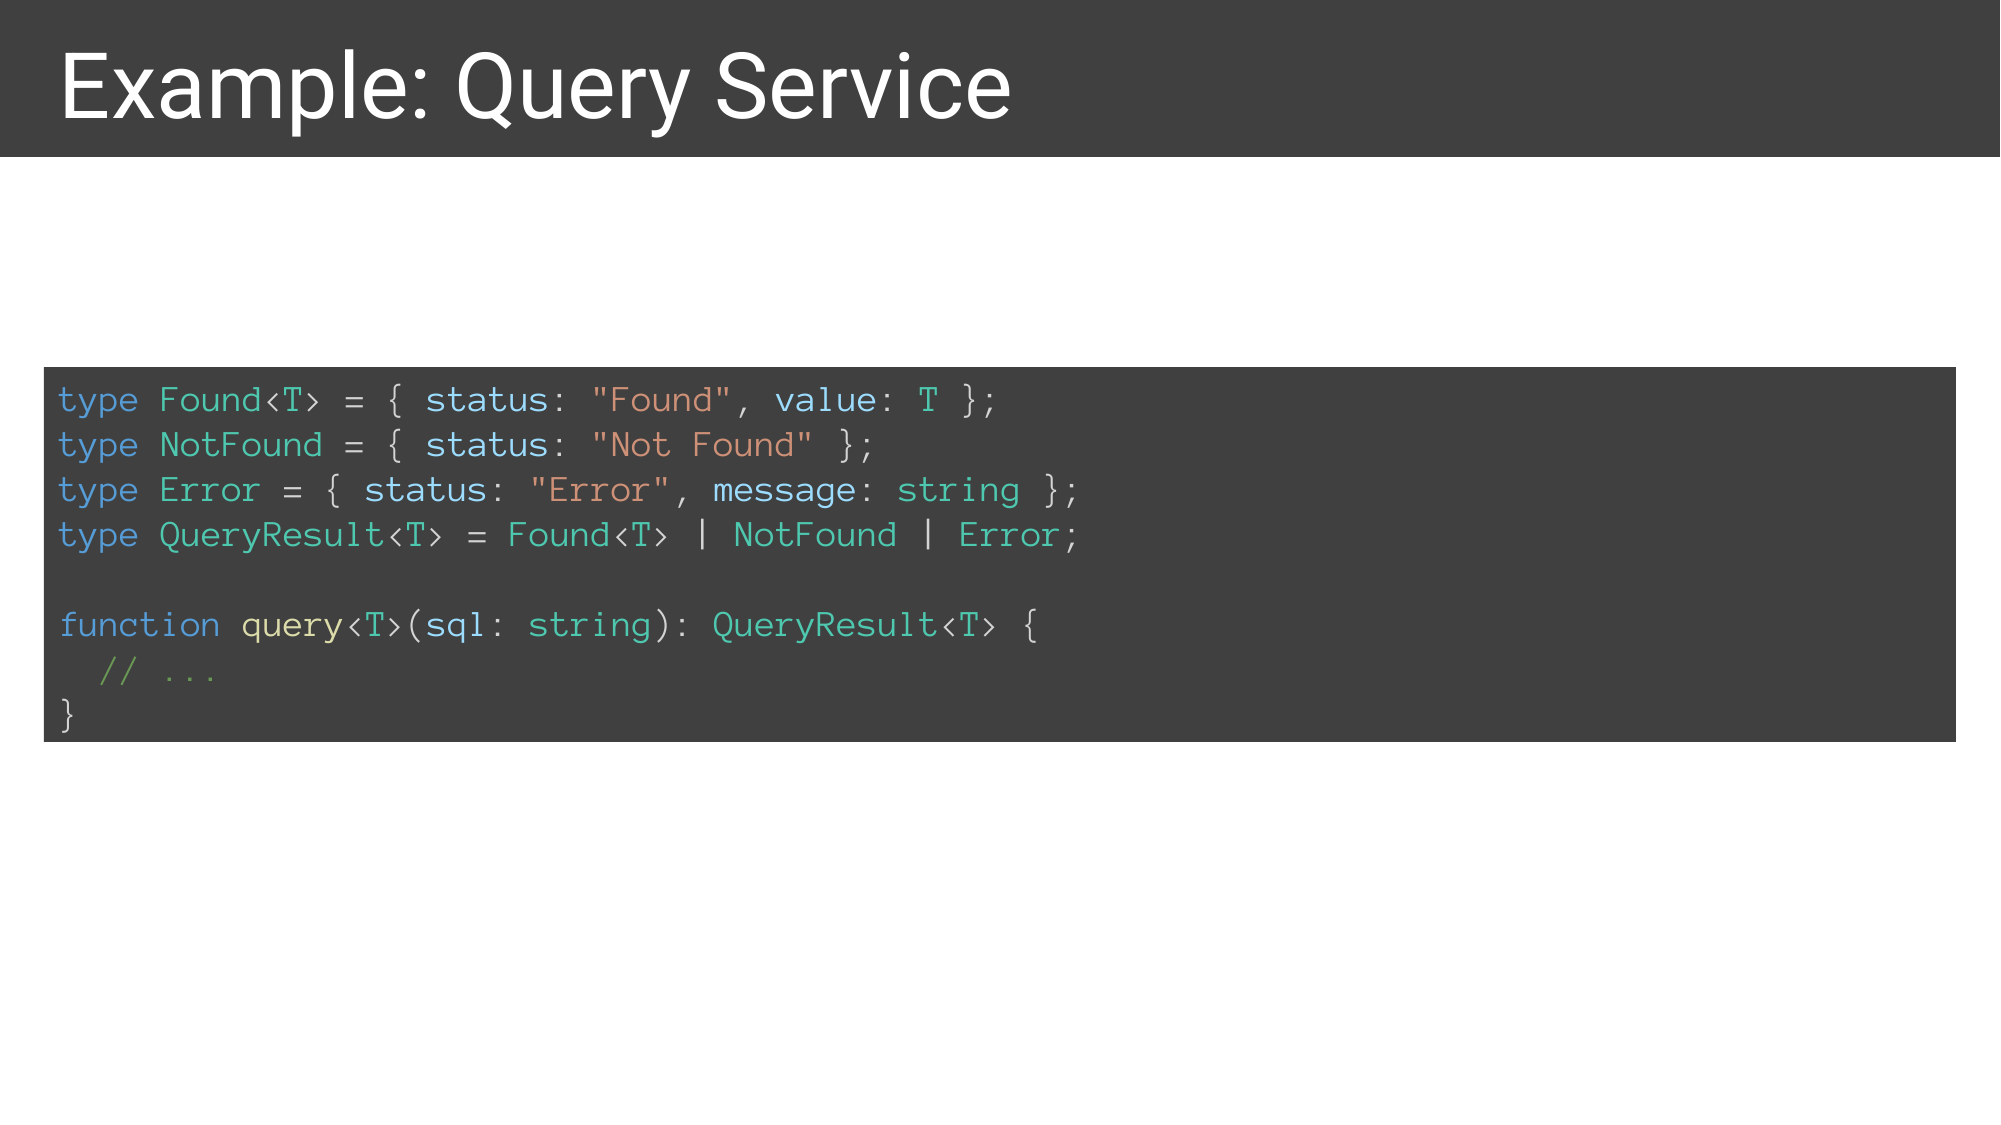

# Example: Query Service

type Found<T> = { status: "Found", value: T };
type NotFound = { status: "Not Found" };
type Error = { status: "Error", message: string };
type QueryResult<T> = Found<T> | NotFound | Error;
function query<T>(sql: string): QueryResult<T> {
  // ...
}